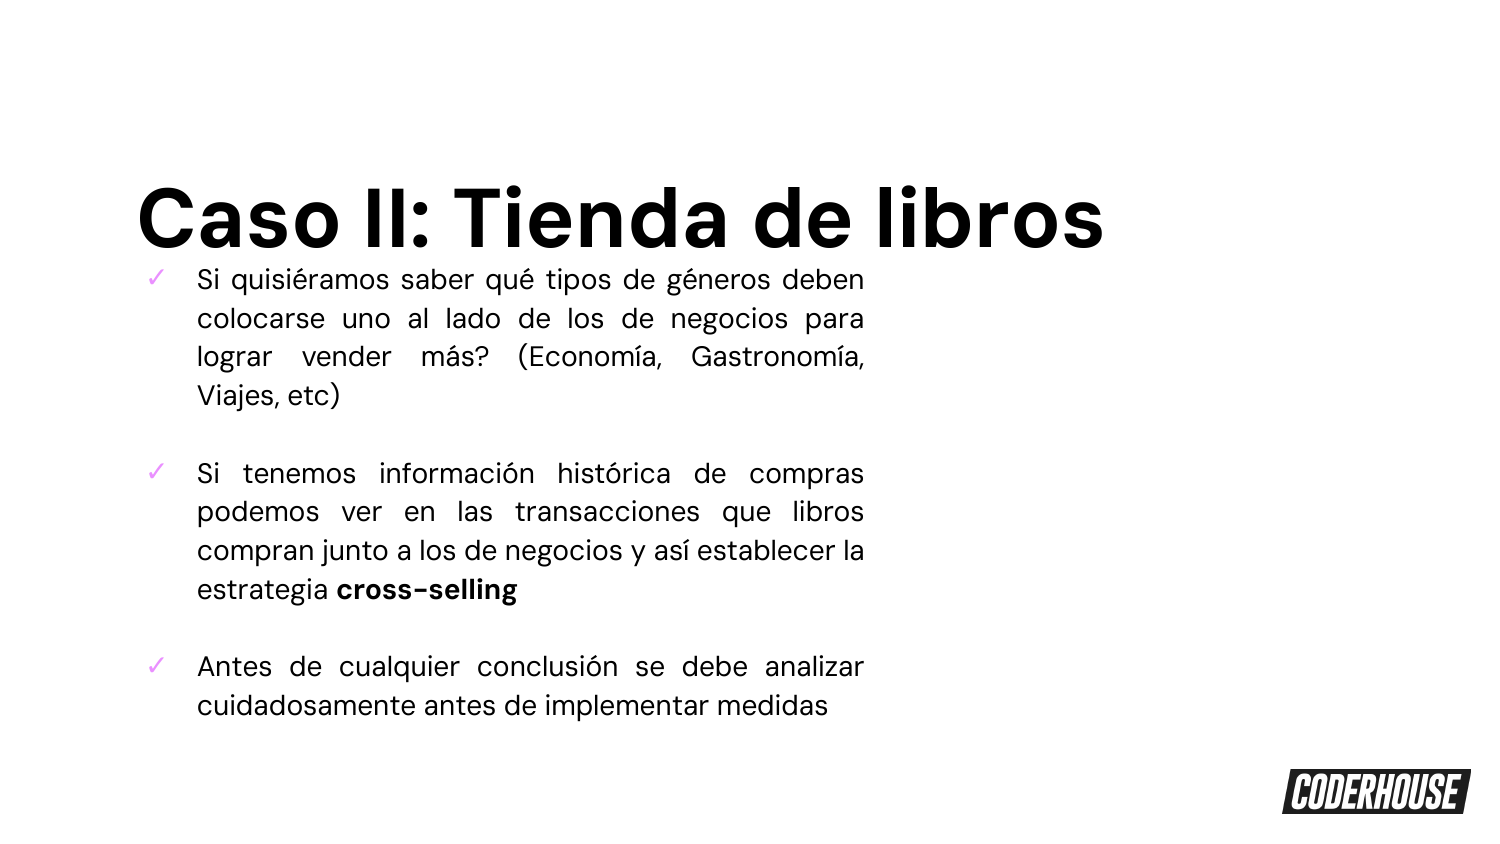

Caso II: Tienda de libros
Si quisiéramos saber qué tipos de géneros deben colocarse uno al lado de los de negocios para lograr vender más? (Economía, Gastronomía, Viajes, etc)

Si tenemos información histórica de compras podemos ver en las transacciones que libros compran junto a los de negocios y así establecer la estrategia cross-selling

Antes de cualquier conclusión se debe analizar cuidadosamente antes de implementar medidas